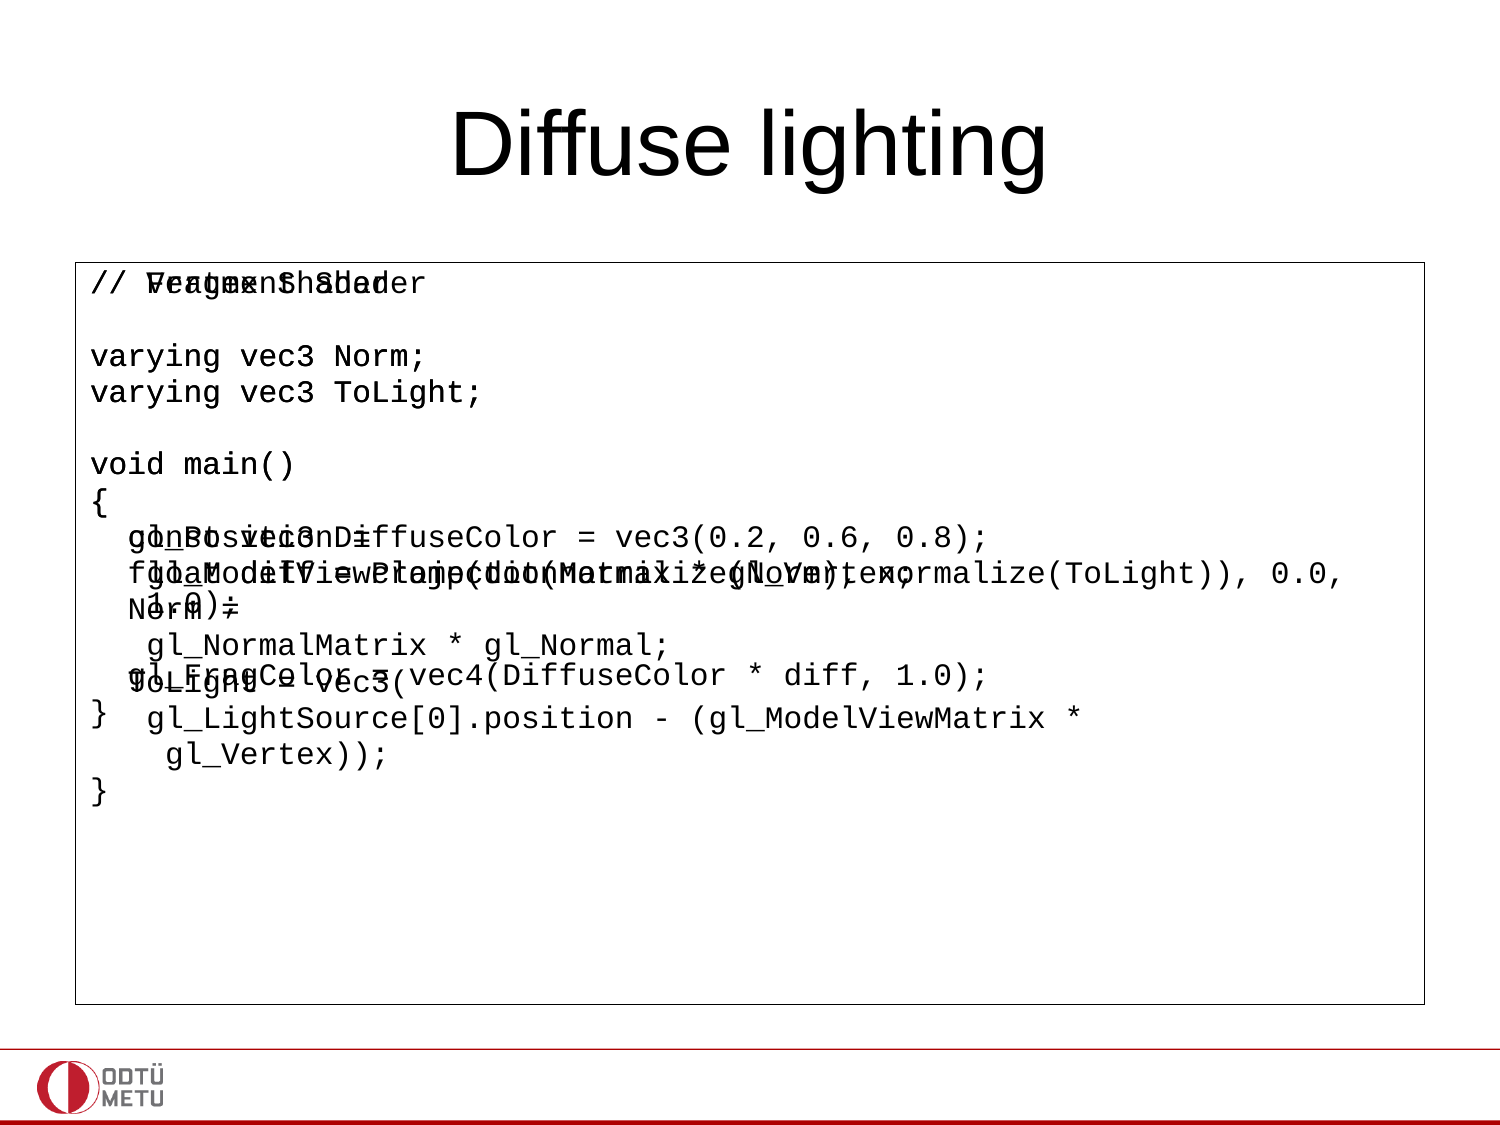

# Diffuse lighting
// Vertex Shader

varying vec3 Norm;
varying vec3 ToLight;

void main()
{
  gl_Position =
   gl_ModelViewProjectionMatrix * gl_Vertex;
  Norm =
   gl_NormalMatrix * gl_Normal;
  ToLight = vec3(
   gl_LightSource[0].position - (gl_ModelViewMatrix *
    gl_Vertex));
}
// Fragment Shader

varying vec3 Norm;
varying vec3 ToLight;

void main()
{
  const vec3 DiffuseColor = vec3(0.2, 0.6, 0.8);
  float diff = clamp(dot(normalize(Norm), normalize(ToLight)), 0.0, 1.0);

  gl_FragColor = vec4(DiffuseColor * diff, 1.0);
}